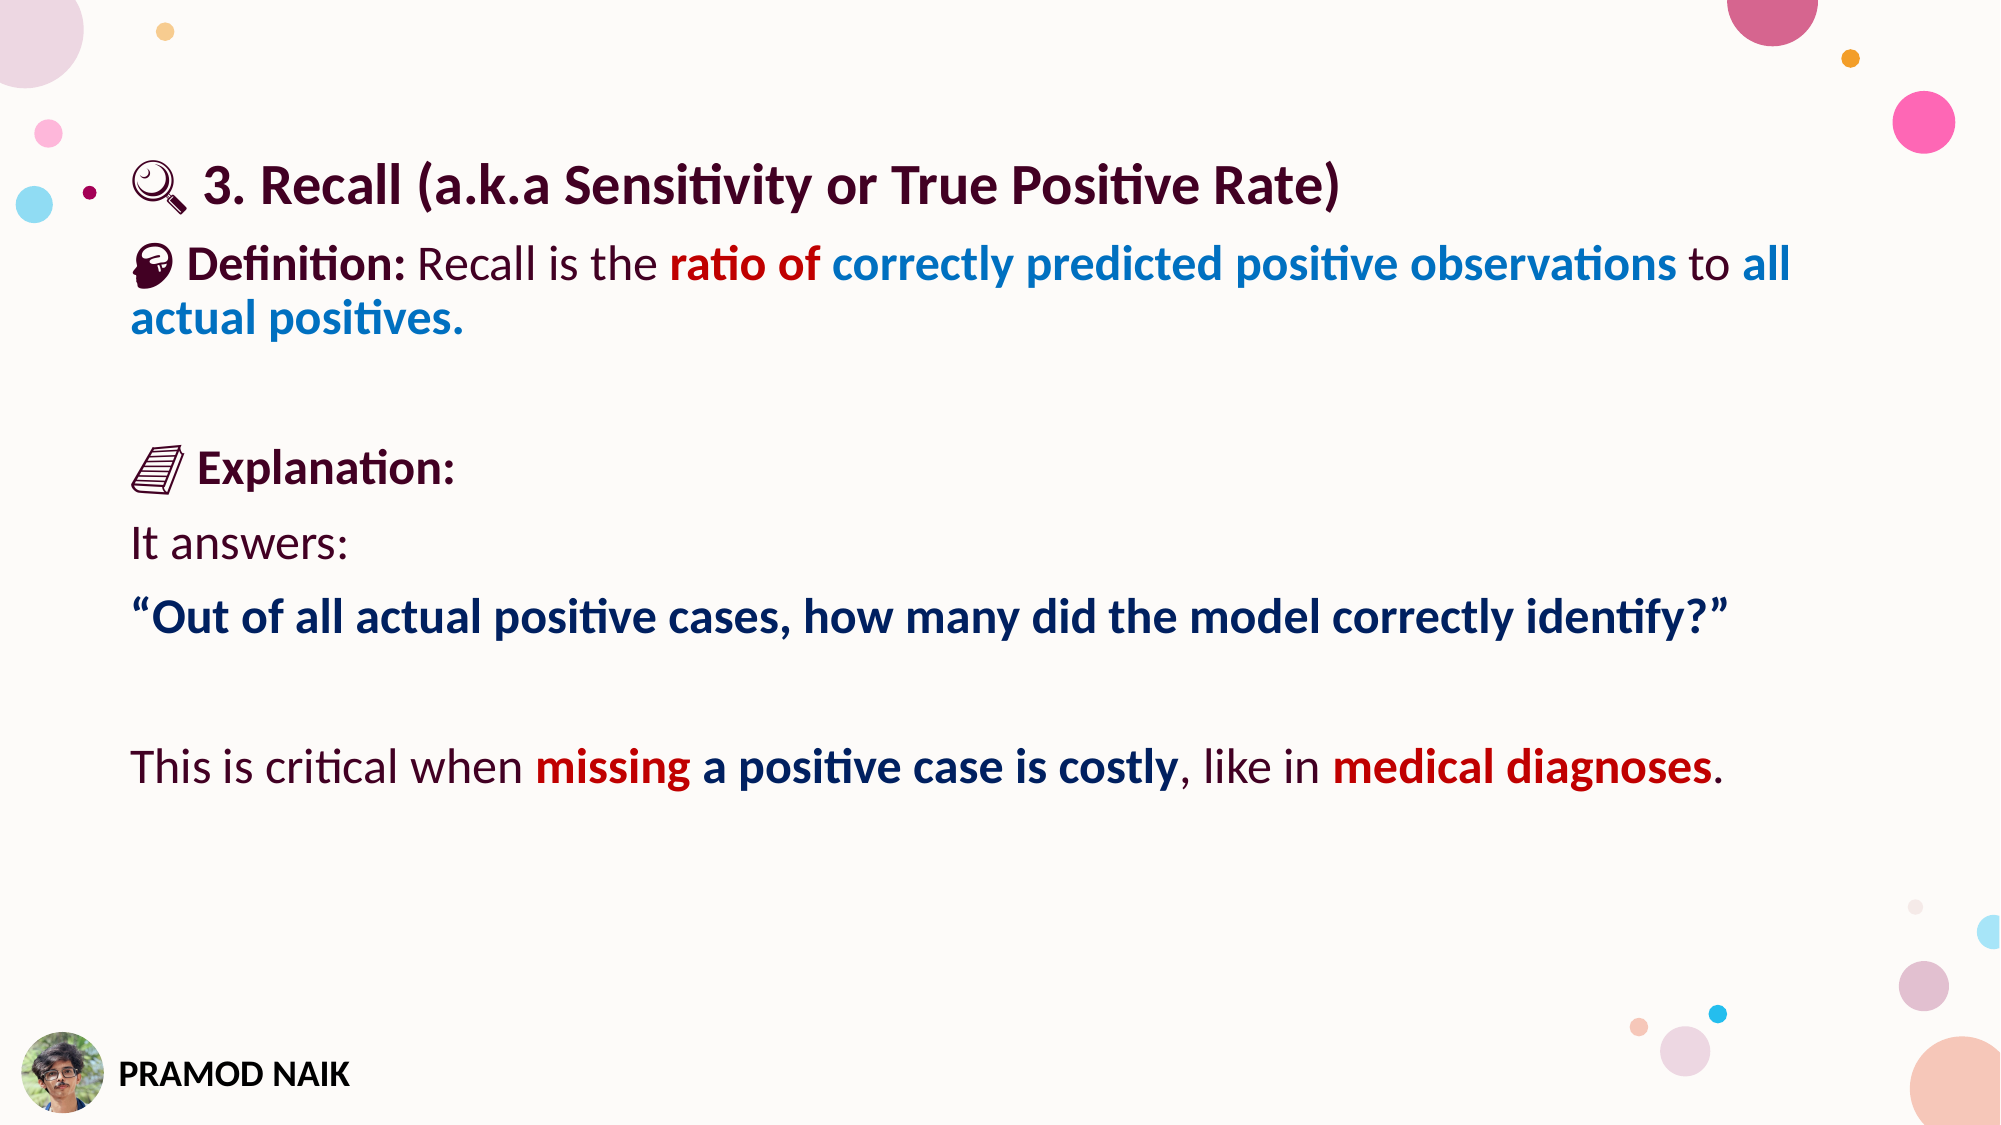

🔍 3. Recall (a.k.a Sensitivity or True Positive Rate)
🧠 Definition: Recall is the ratio of correctly predicted positive observations to all actual positives.

📘 Explanation:
It answers:
“Out of all actual positive cases, how many did the model correctly identify?”

This is critical when missing a positive case is costly, like in medical diagnoses.